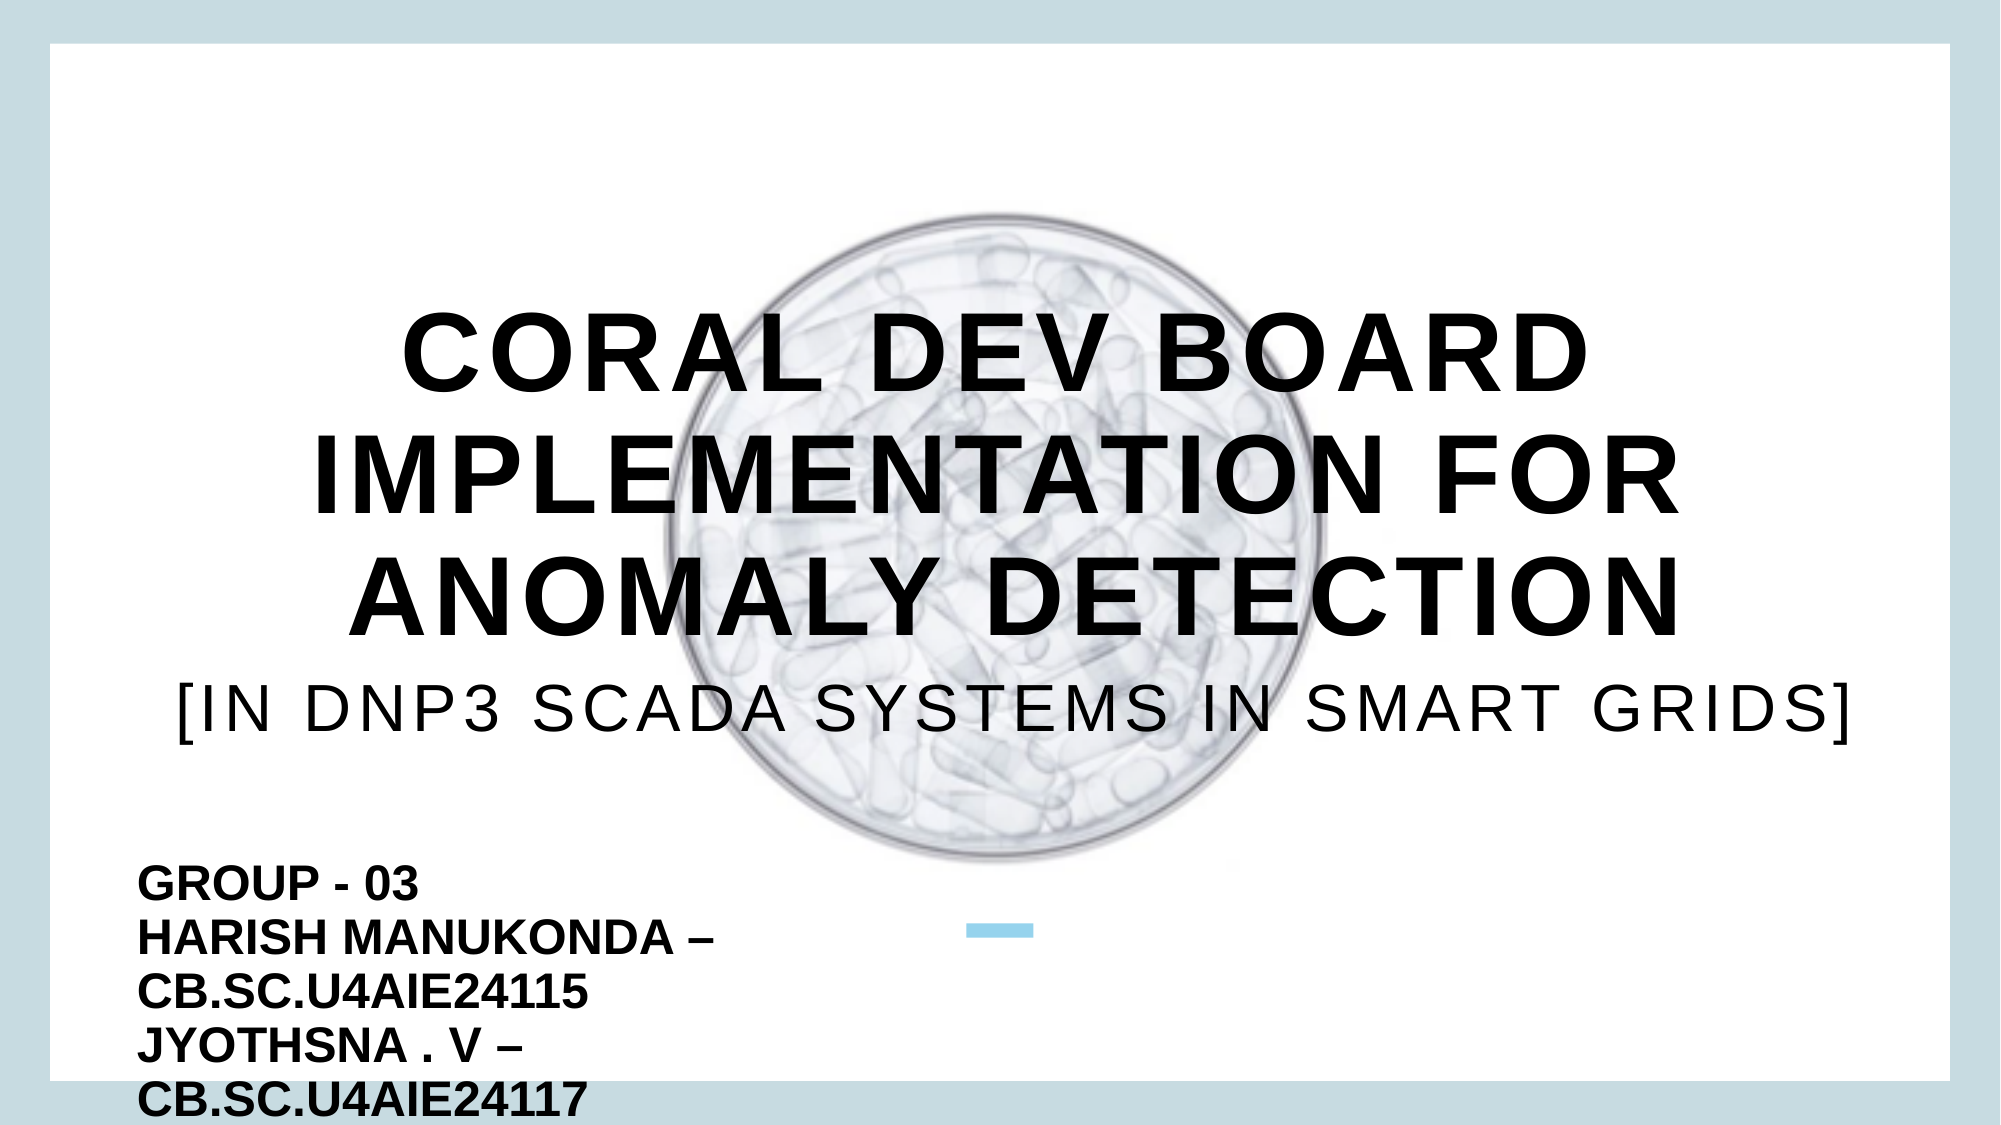

# coral dev board implementation FOR  ANOMALY DETECTION  [IN DNP3 SCADA SYSTEMS IN SMART GRIDS]

GROUP - 03
HARISH MANUKONDA – cb.sc.u4aie24115
JYOTHSNA . V – cb.sc.u4aie24117